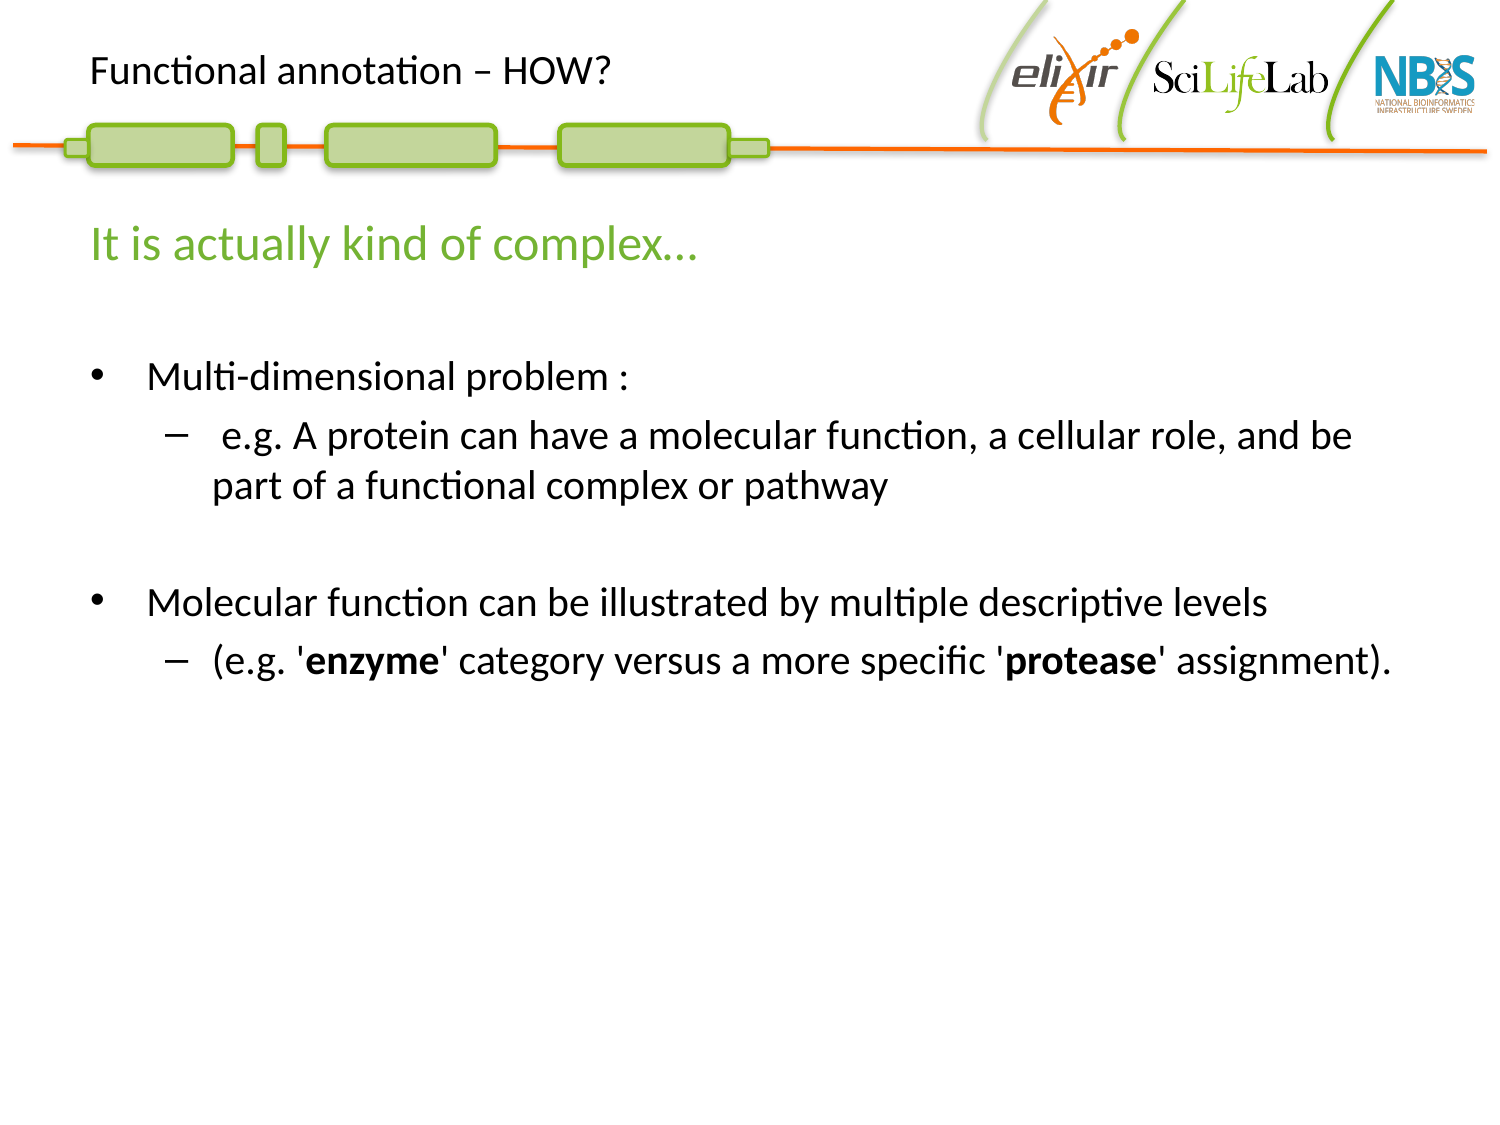

# Functional annotation – HOW?
It is actually kind of complex…

Multi-dimensional problem :
 e.g. A protein can have a molecular function, a cellular role, and be part of a functional complex or pathway

Molecular function can be illustrated by multiple descriptive levels
(e.g. 'enzyme' category versus a more specific 'protease' assignment).